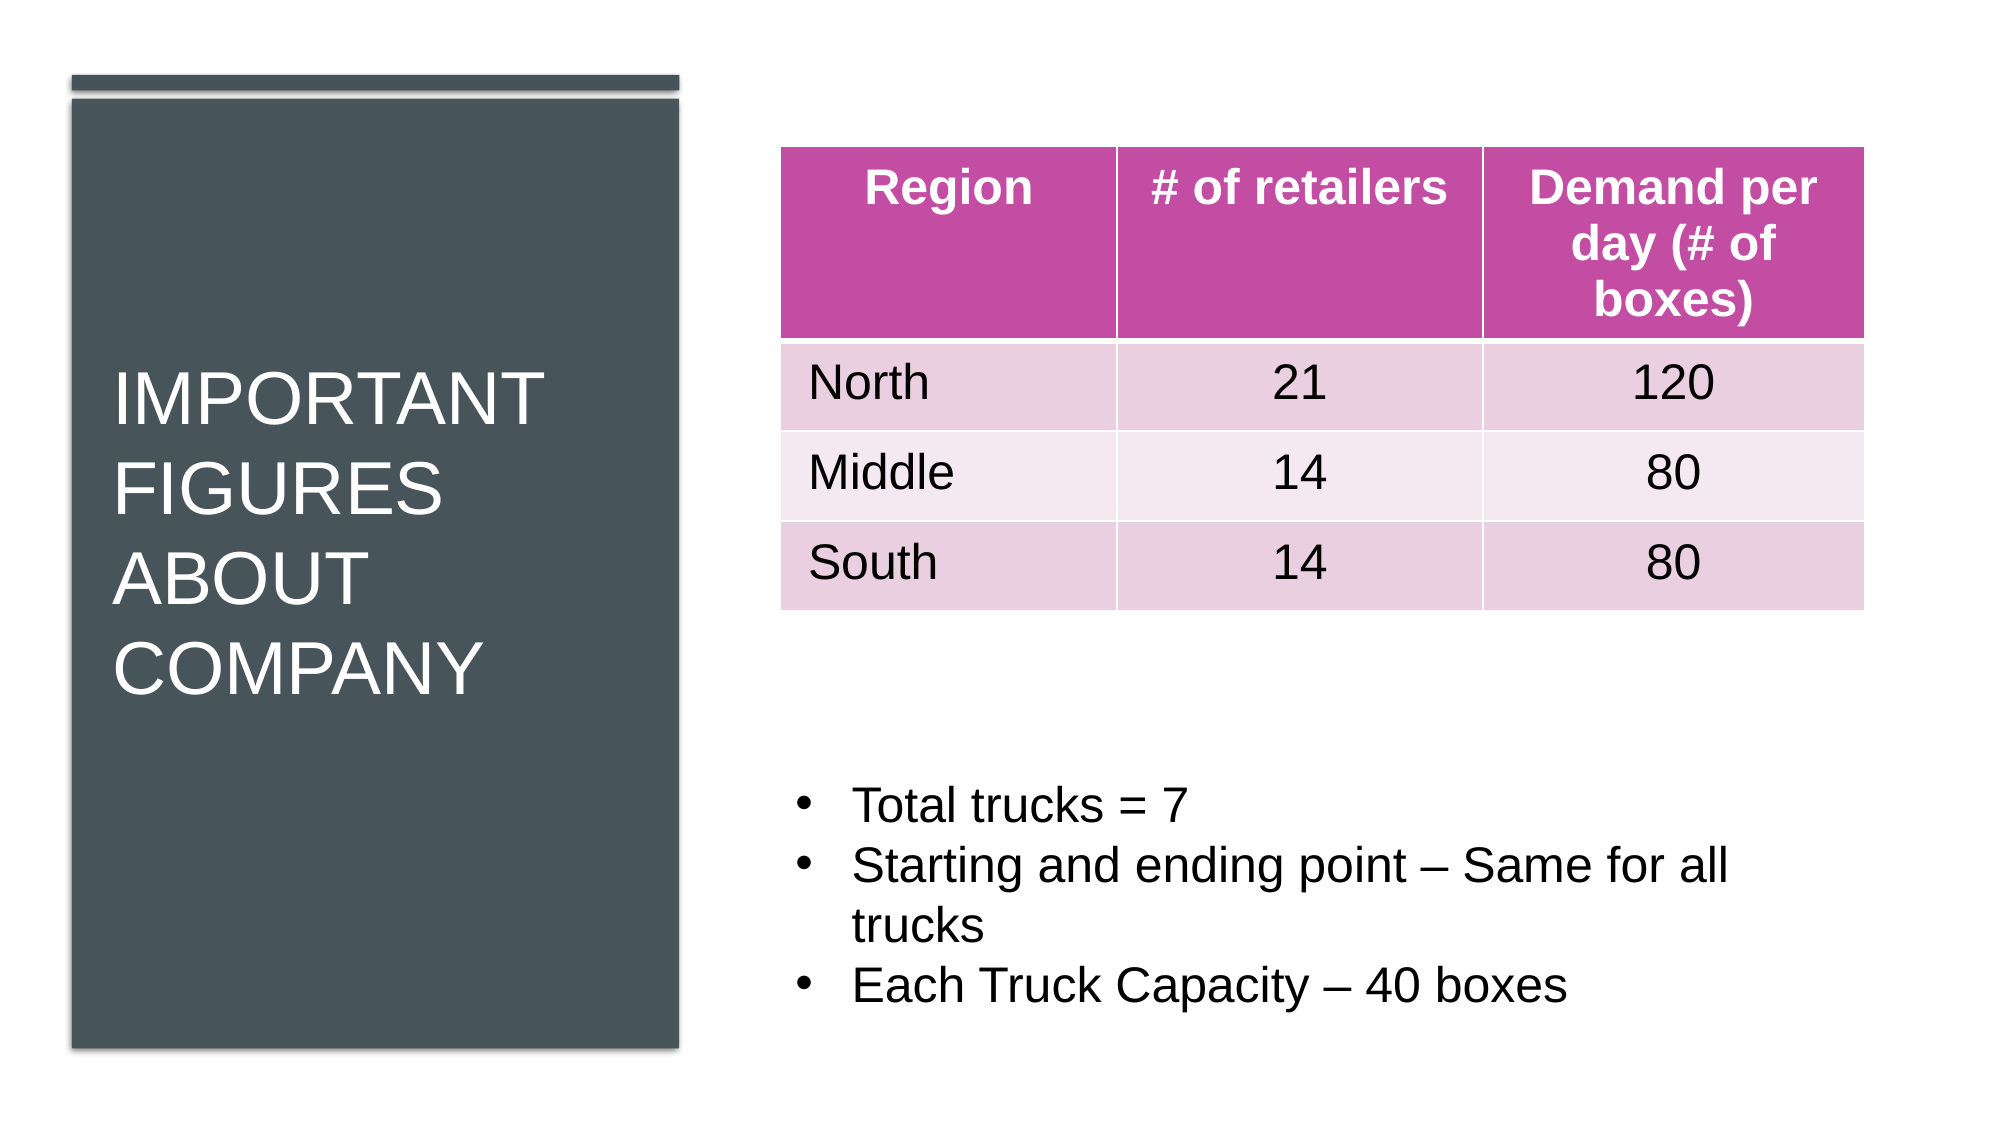

# Important figures about company
| Region | # of retailers | Demand per day (# of boxes) |
| --- | --- | --- |
| North | 21 | 120 |
| Middle | 14 | 80 |
| South | 14 | 80 |

Total trucks = 7
Starting and ending point – Same for all trucks
Each Truck Capacity – 40 boxes